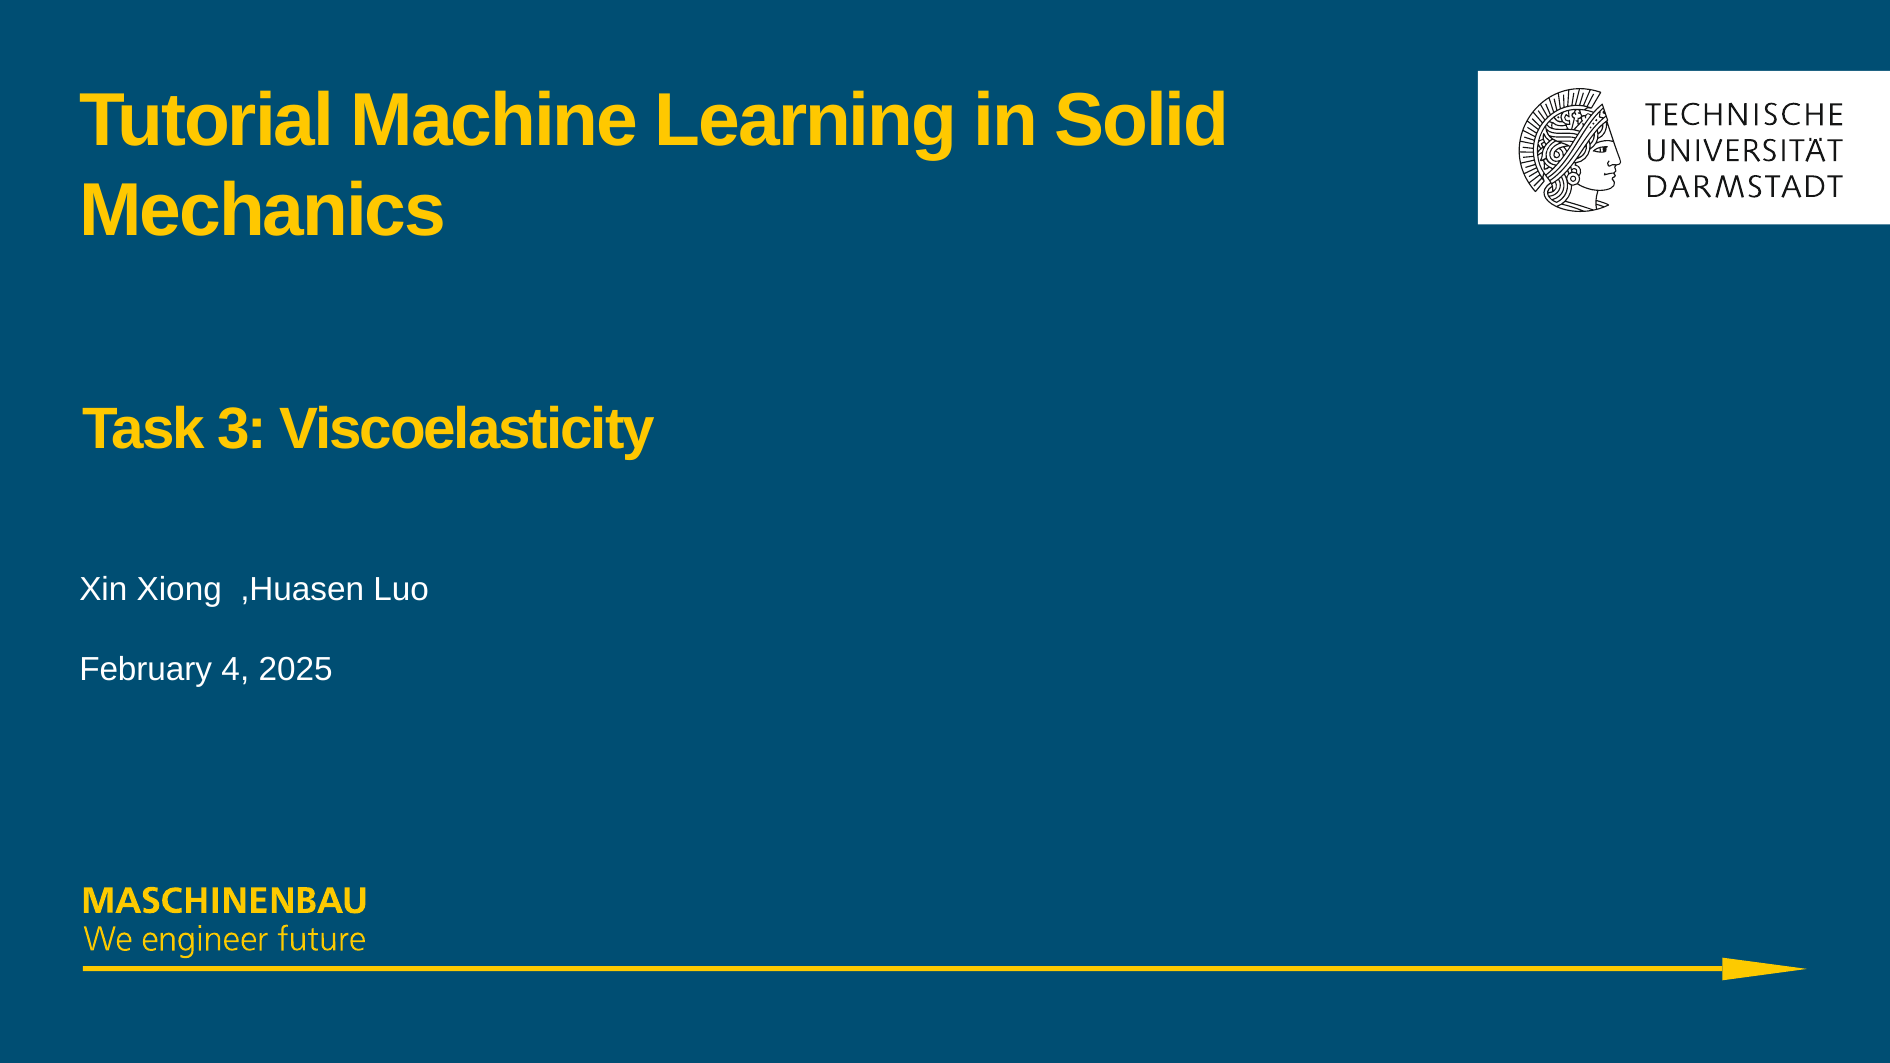

# Tutorial Machine Learning in Solid Mechanics
Task 3: Viscoelasticity
Xin Xiong  ,Huasen Luo

February 4, 2025